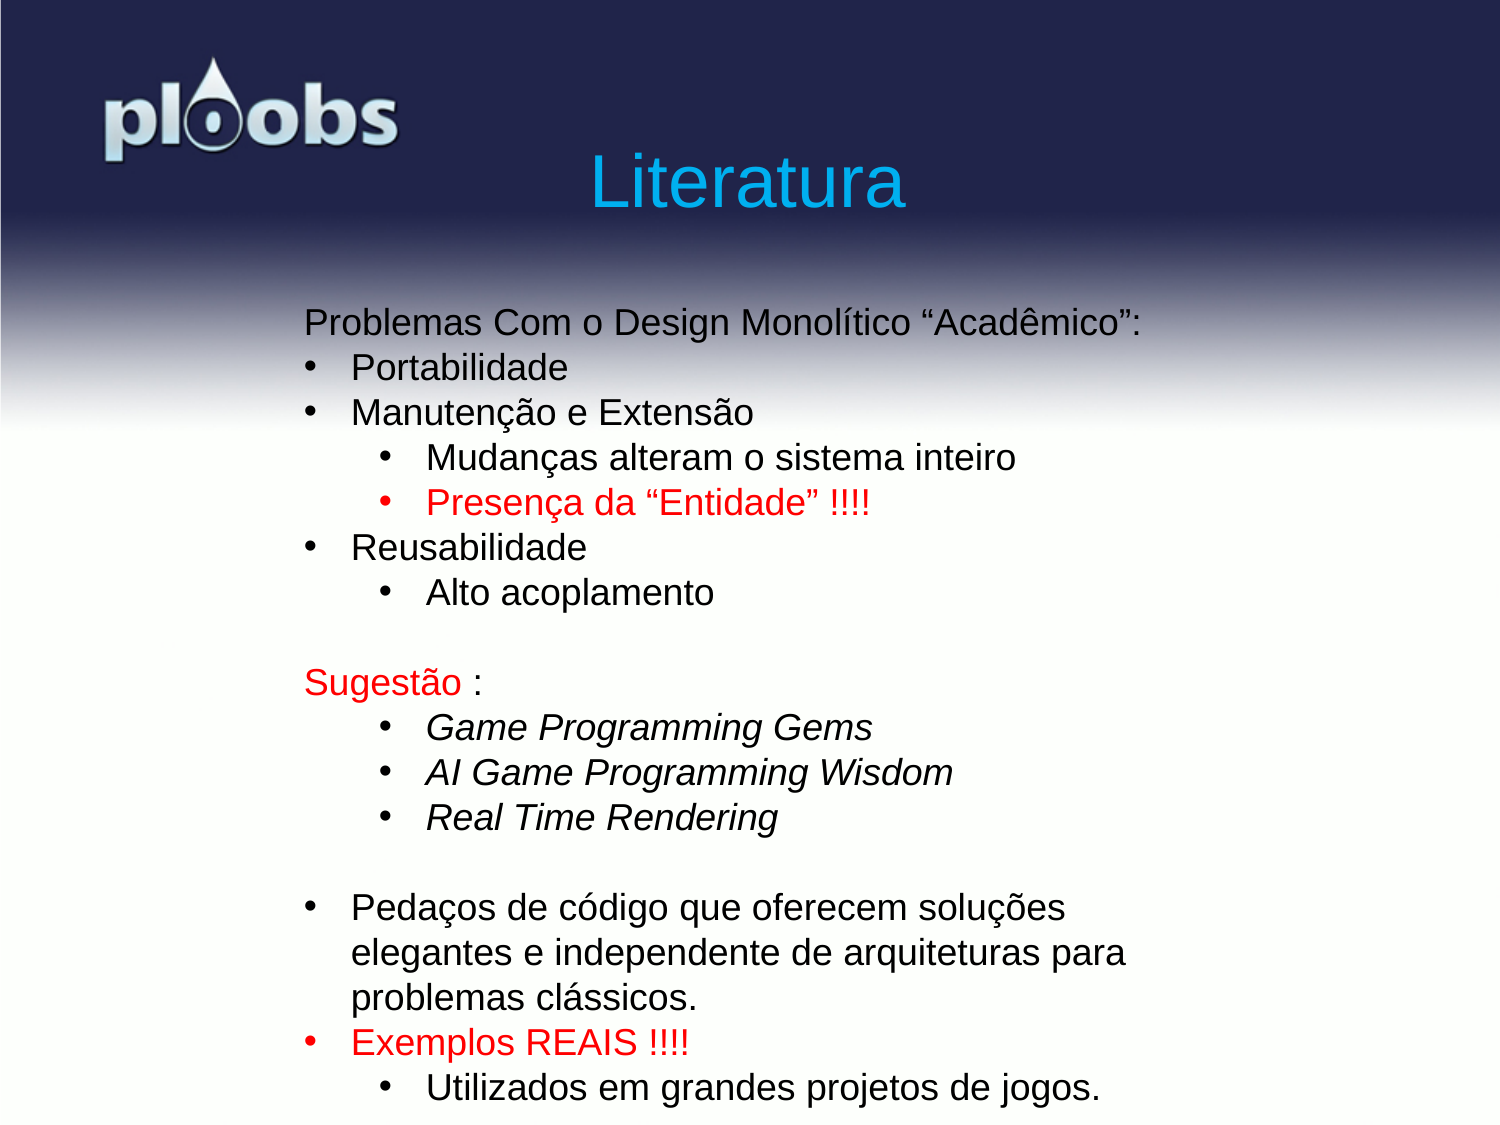

Literatura
Problemas Com o Design Monolítico “Acadêmico”:
Portabilidade
Manutenção e Extensão
Mudanças alteram o sistema inteiro
Presença da “Entidade” !!!!
Reusabilidade
Alto acoplamento

Sugestão :
Game Programming Gems
AI Game Programming Wisdom
Real Time Rendering

Pedaços de código que oferecem soluções  elegantes e independente de arquiteturas para problemas clássicos.
Exemplos REAIS !!!!
Utilizados em grandes projetos de jogos.